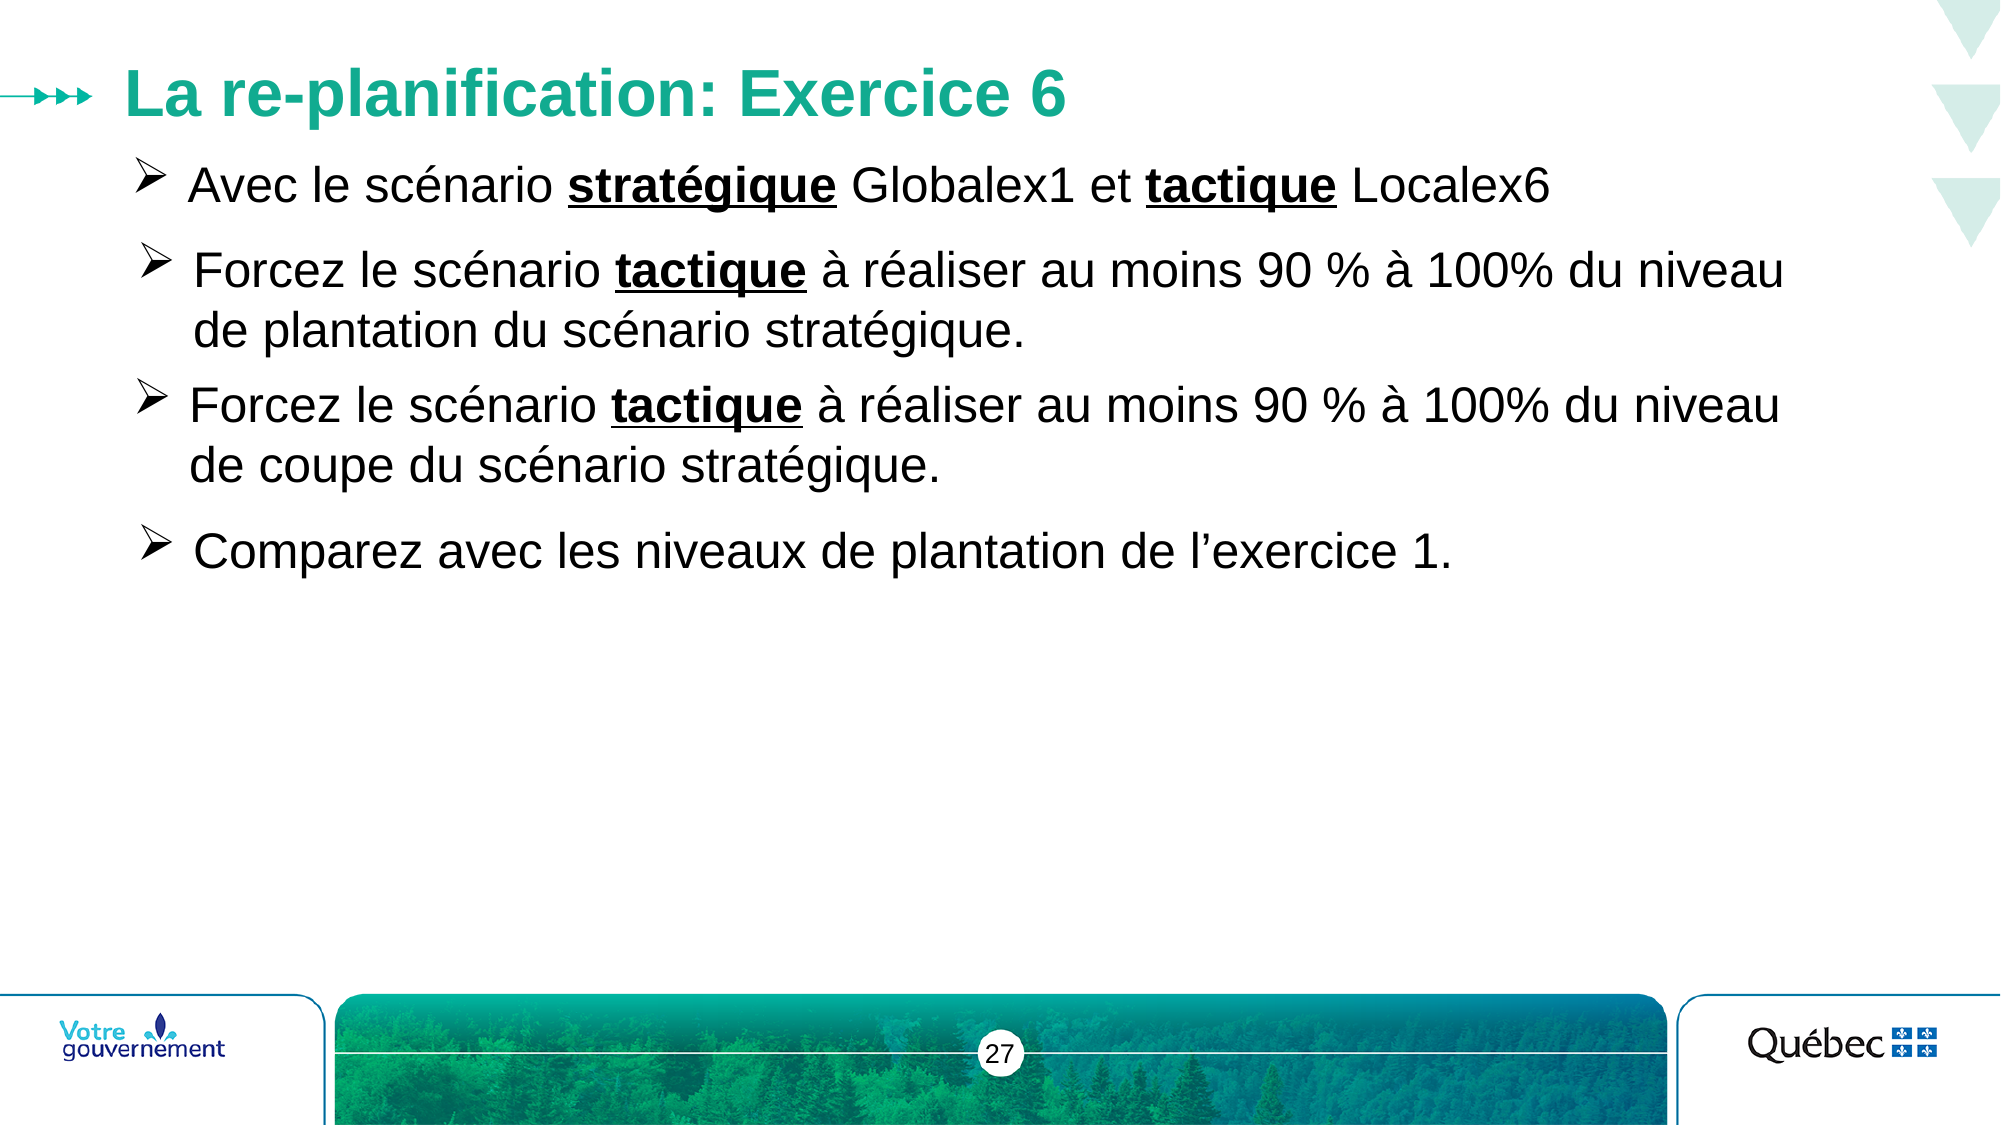

# La re-planification: Exercice 6
Avec le scénario stratégique Globalex1 et tactique Localex6
Forcez le scénario tactique à réaliser au moins 90 % à 100% du niveau de plantation du scénario stratégique.
Forcez le scénario tactique à réaliser au moins 90 % à 100% du niveau de coupe du scénario stratégique.
Comparez avec les niveaux de plantation de l’exercice 1.
27